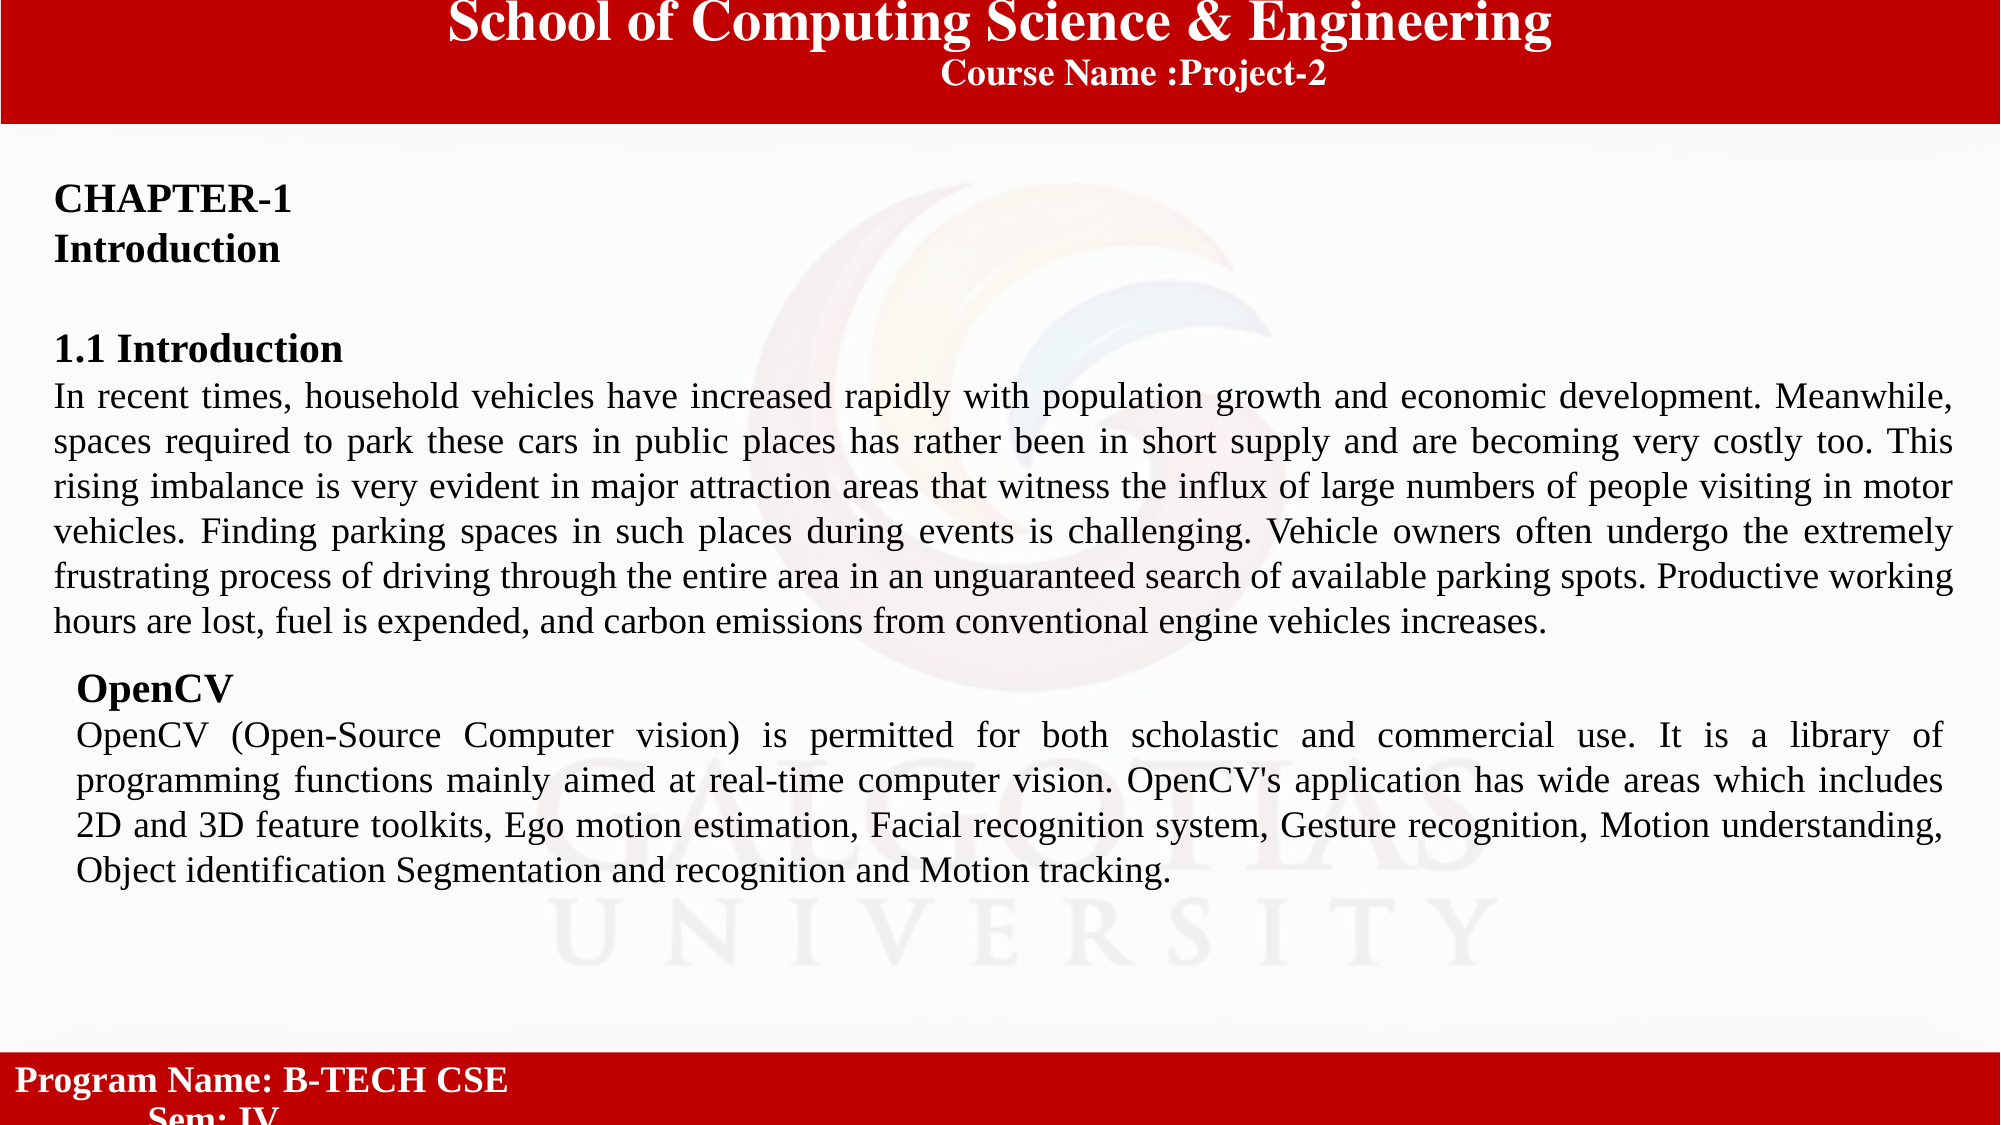

School of Computing Science & Engineering
                            Course Name :Project-2

CHAPTER-1
Introduction

1.1 Introduction
In recent times, household vehicles have increased rapidly with population growth and economic development. Meanwhile, spaces required to park these cars in public places has rather been in short supply and are becoming very costly too. This rising imbalance is very evident in major attraction areas that witness the influx of large numbers of people visiting in motor vehicles. Finding parking spaces in such places during events is challenging. Vehicle owners often undergo the extremely frustrating process of driving through the entire area in an unguaranteed search of available parking spots. Productive working hours are lost, fuel is expended, and carbon emissions from conventional engine vehicles increases.
OpenCV
OpenCV (Open-Source Computer vision) is permitted for both scholastic and commercial use. It is a library of programming functions mainly aimed at real-time computer vision. OpenCV's application has wide areas which includes 2D and 3D feature toolkits, Ego motion estimation, Facial recognition system, Gesture recognition, Motion understanding, Object identification Segmentation and recognition and Motion tracking.
Program Name: B-TECH CSE 	                                                                                                                                                               Sem: IV